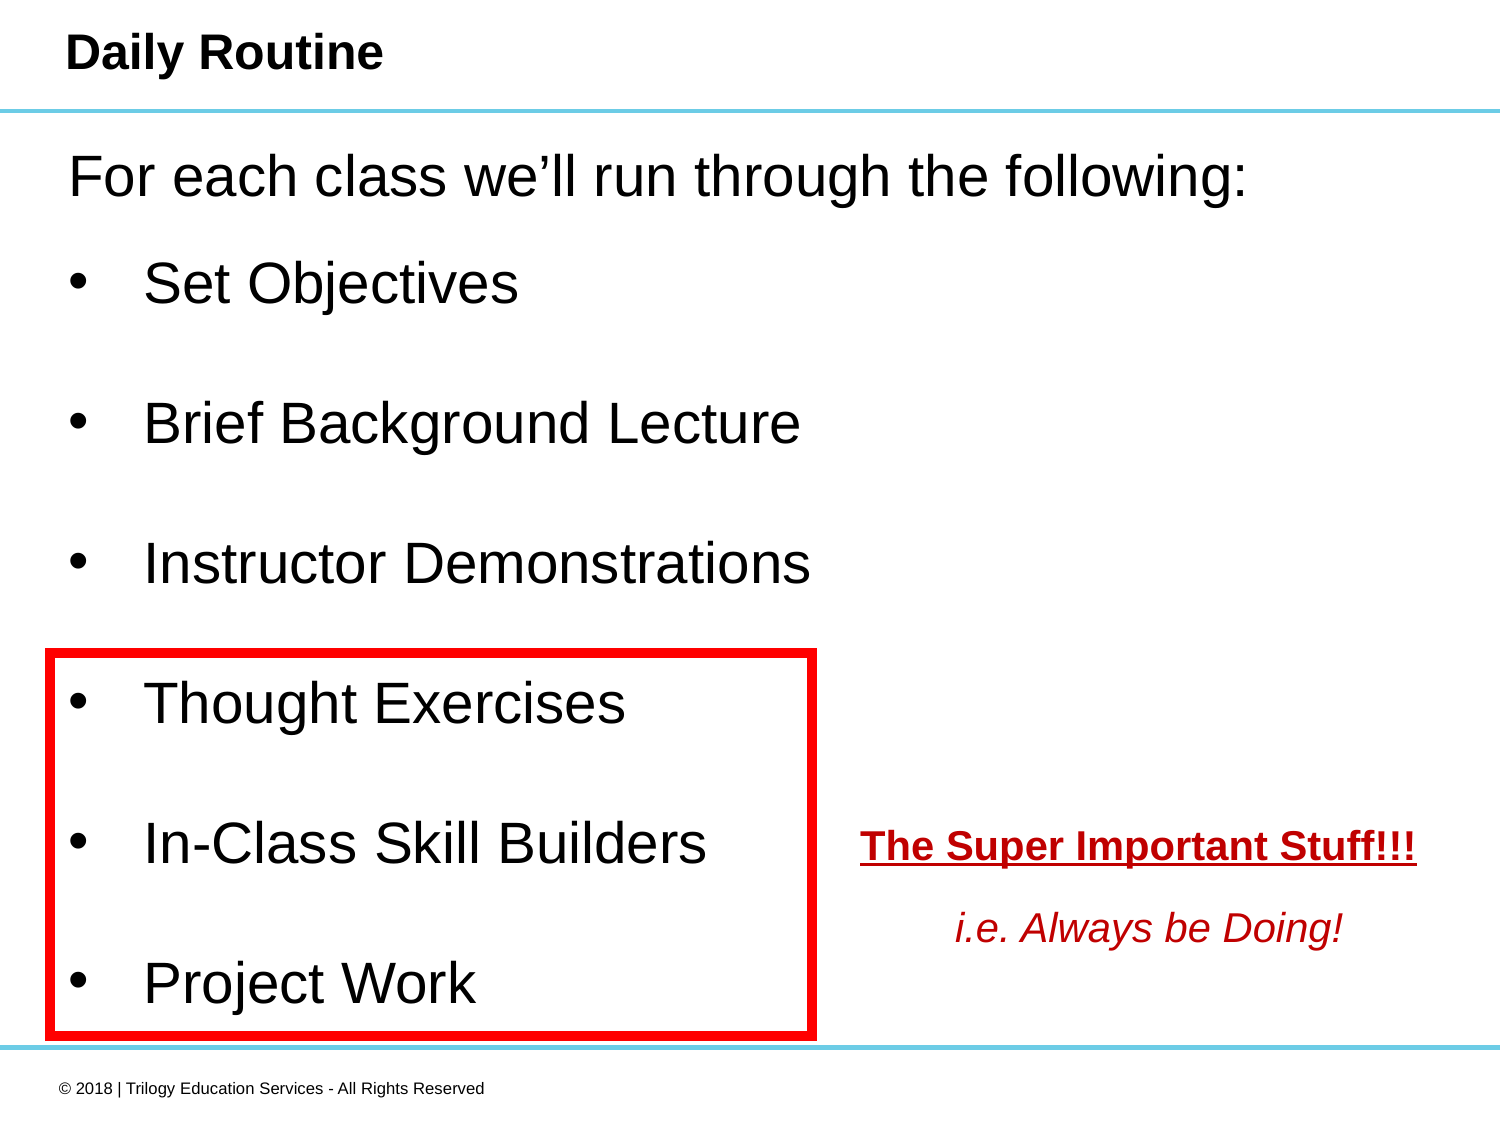

# Daily Routine
For each class we’ll run through the following:

Set Objectives

Brief Background Lecture

Instructor Demonstrations

Thought Exercises

In-Class Skill Builders

Project Work

The Super Important Stuff!!!
i.e. Always be Doing!